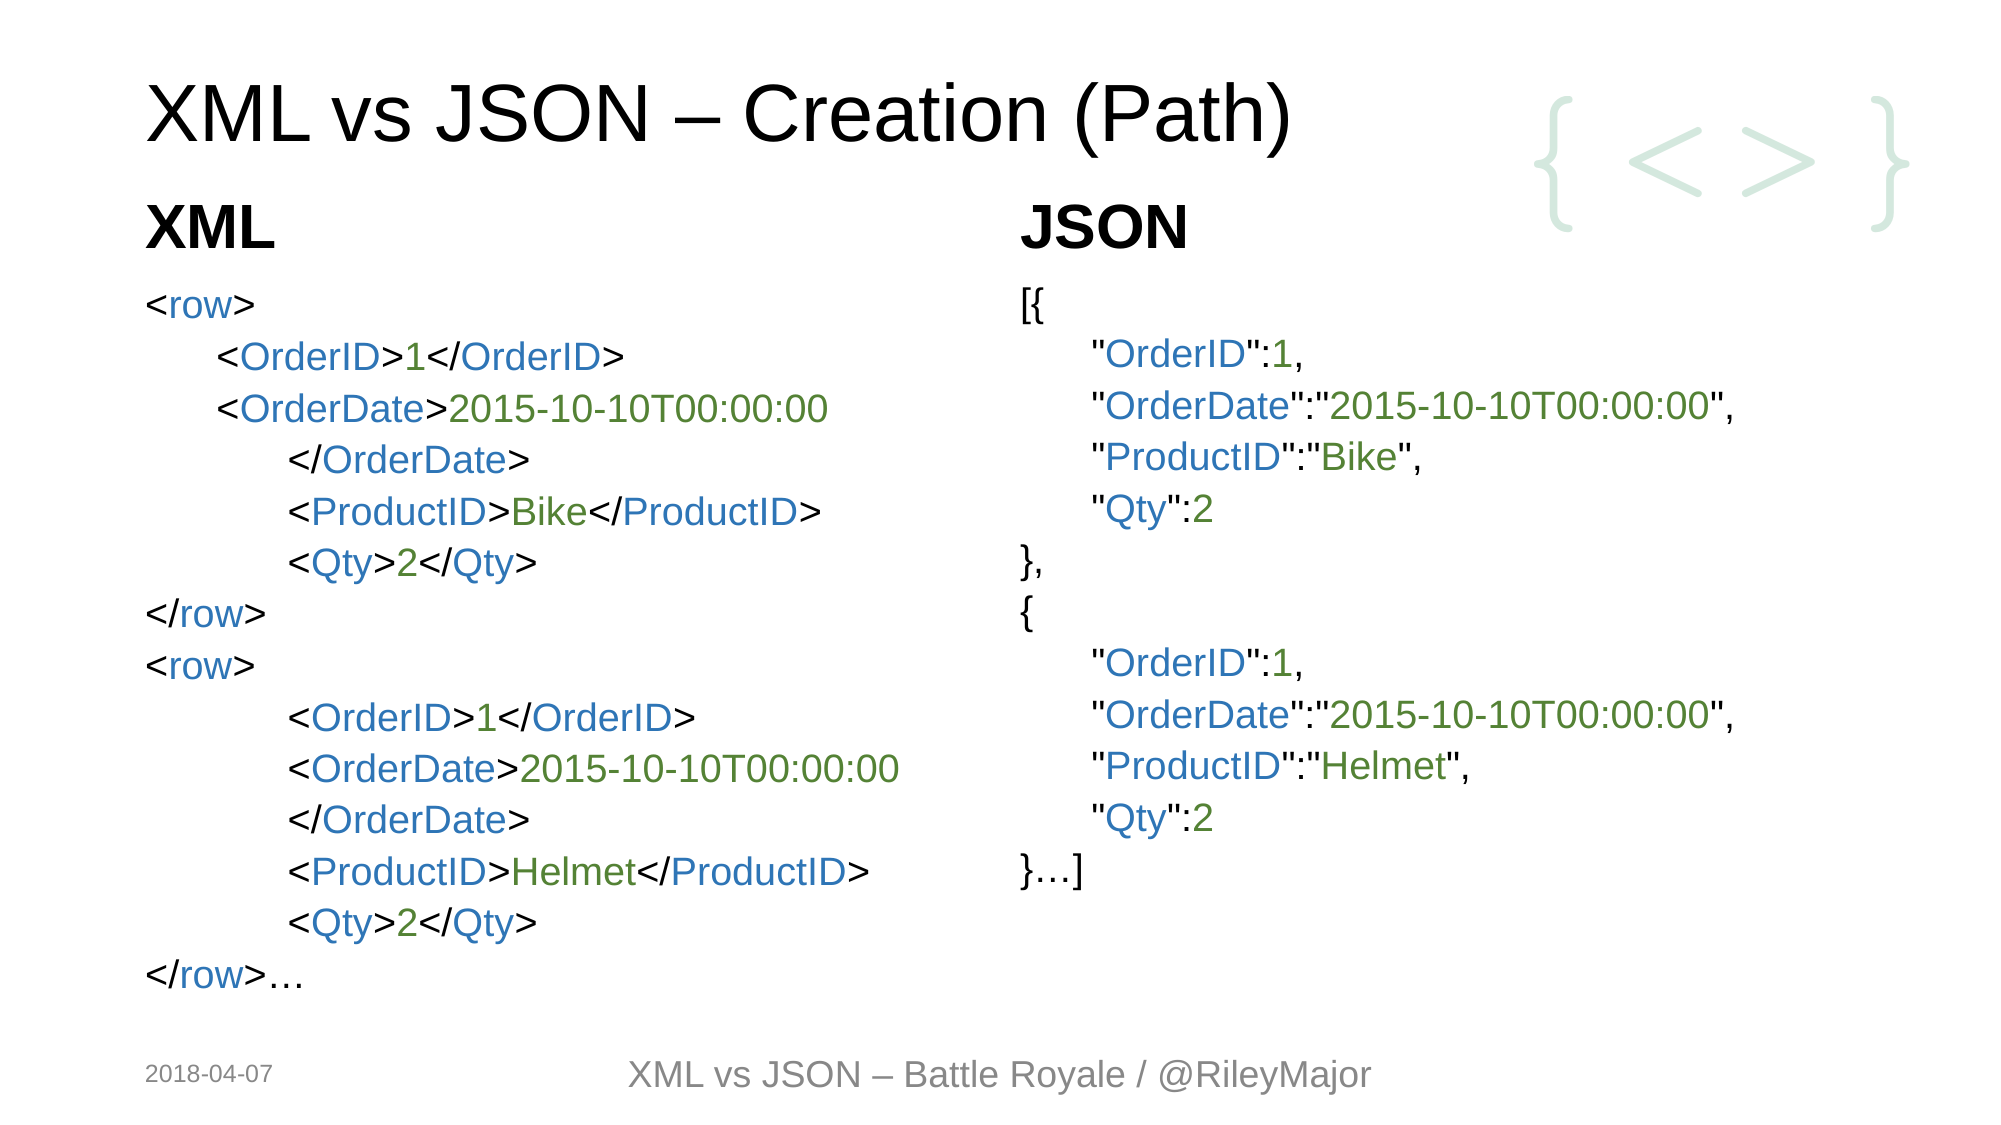

# XML vs JSON – Creation (Path)
XML
JSON
[{
"OrderID":1,
"OrderDate":"2015-10-10T00:00:00",
"ProductID":"Bike",
"Qty":2
},
{
"OrderID":1,
"OrderDate":"2015-10-10T00:00:00",
"ProductID":"Helmet",
"Qty":2
}…]
<row>
<OrderID>1</OrderID>
<OrderDate>2015-10-10T00:00:00
</OrderDate>
	<ProductID>Bike</ProductID>
	<Qty>2</Qty>
</row>
<row>
	<OrderID>1</OrderID>
	<OrderDate>2015-10-10T00:00:00
</OrderDate>
	<ProductID>Helmet</ProductID>
	<Qty>2</Qty>
</row>…
22